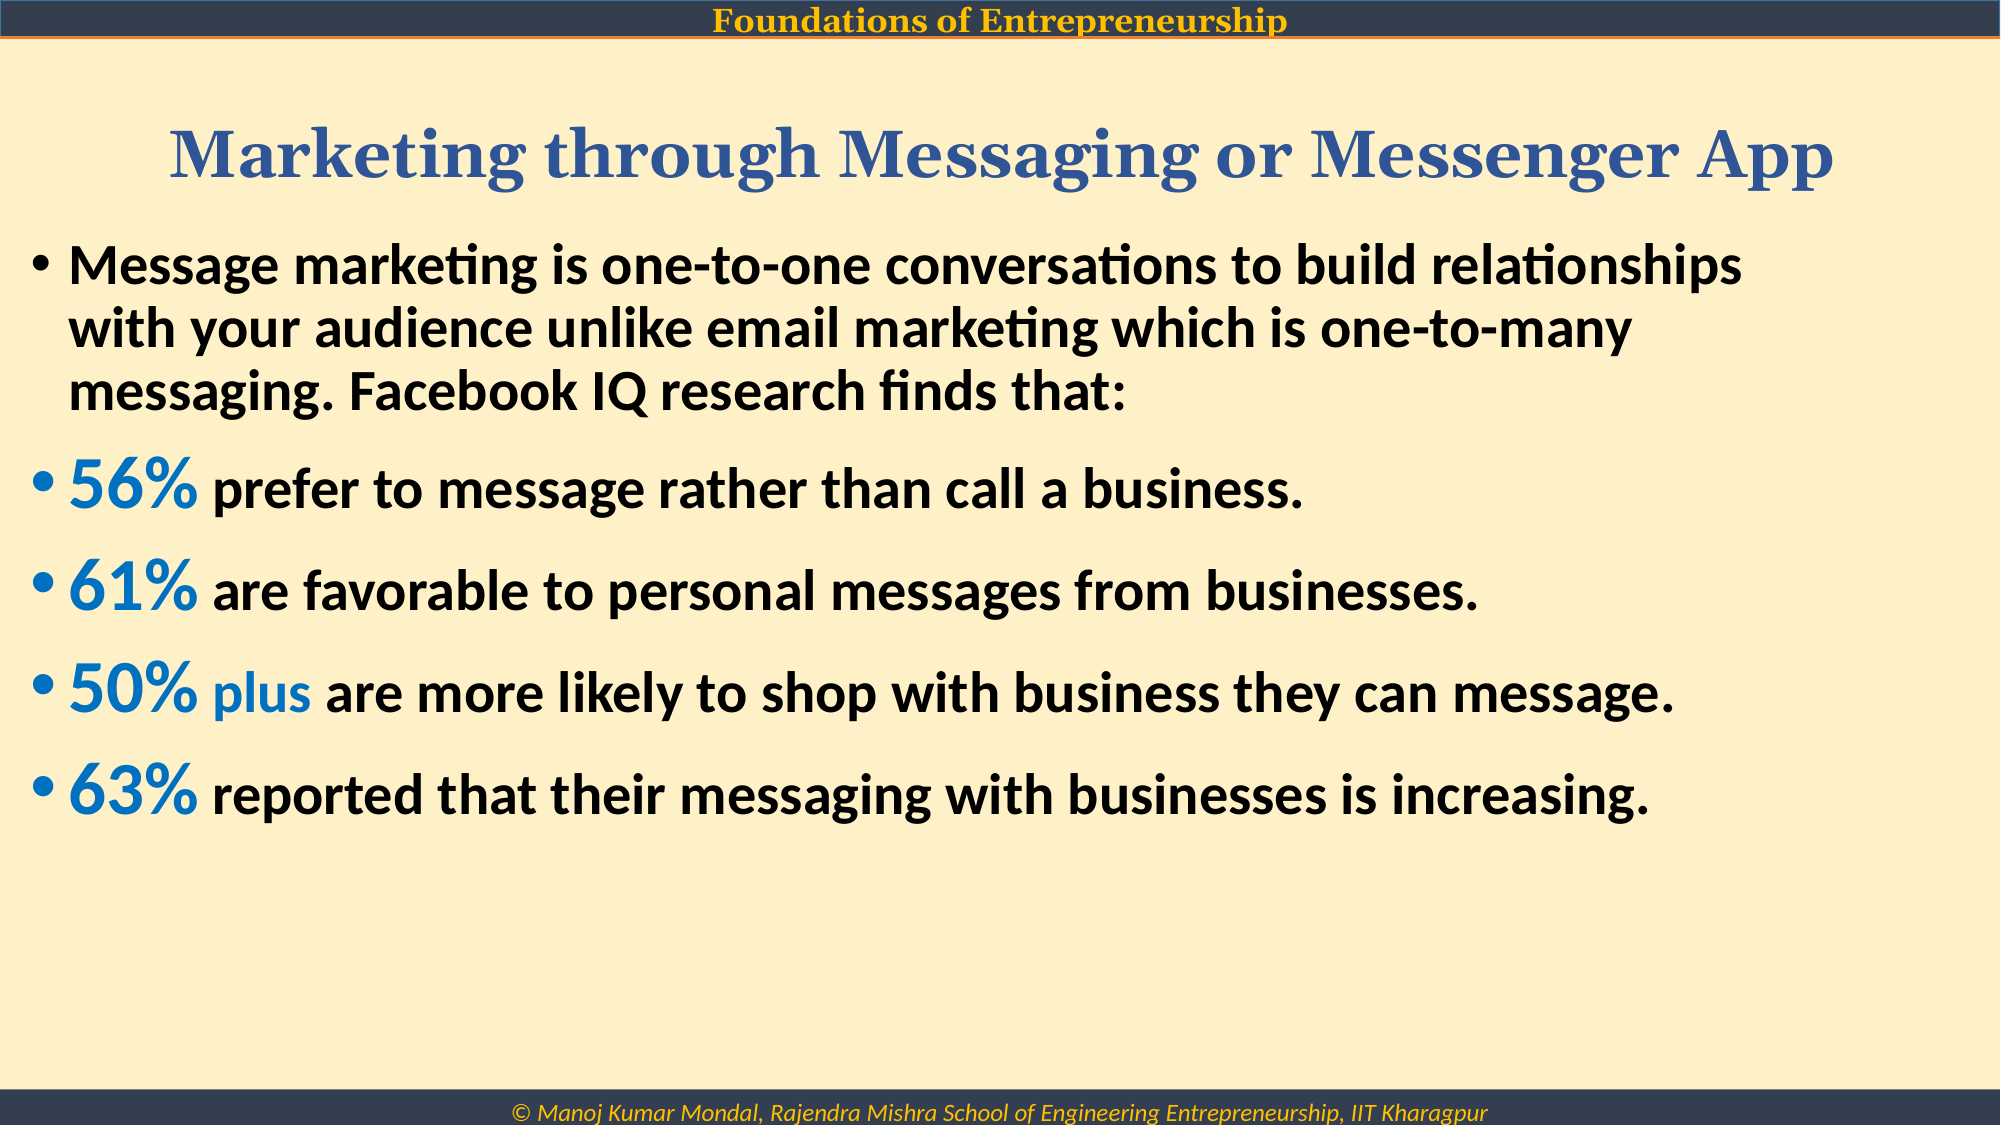

# Marketing through Messaging or Messenger App
Message marketing is one-to-one conversations to build relationships with your audience unlike email marketing which is one-to-many messaging. Facebook IQ research finds that:
56% prefer to message rather than call a business.
61% are favorable to personal messages from businesses.
50% plus are more likely to shop with business they can message.
63% reported that their messaging with businesses is increasing.